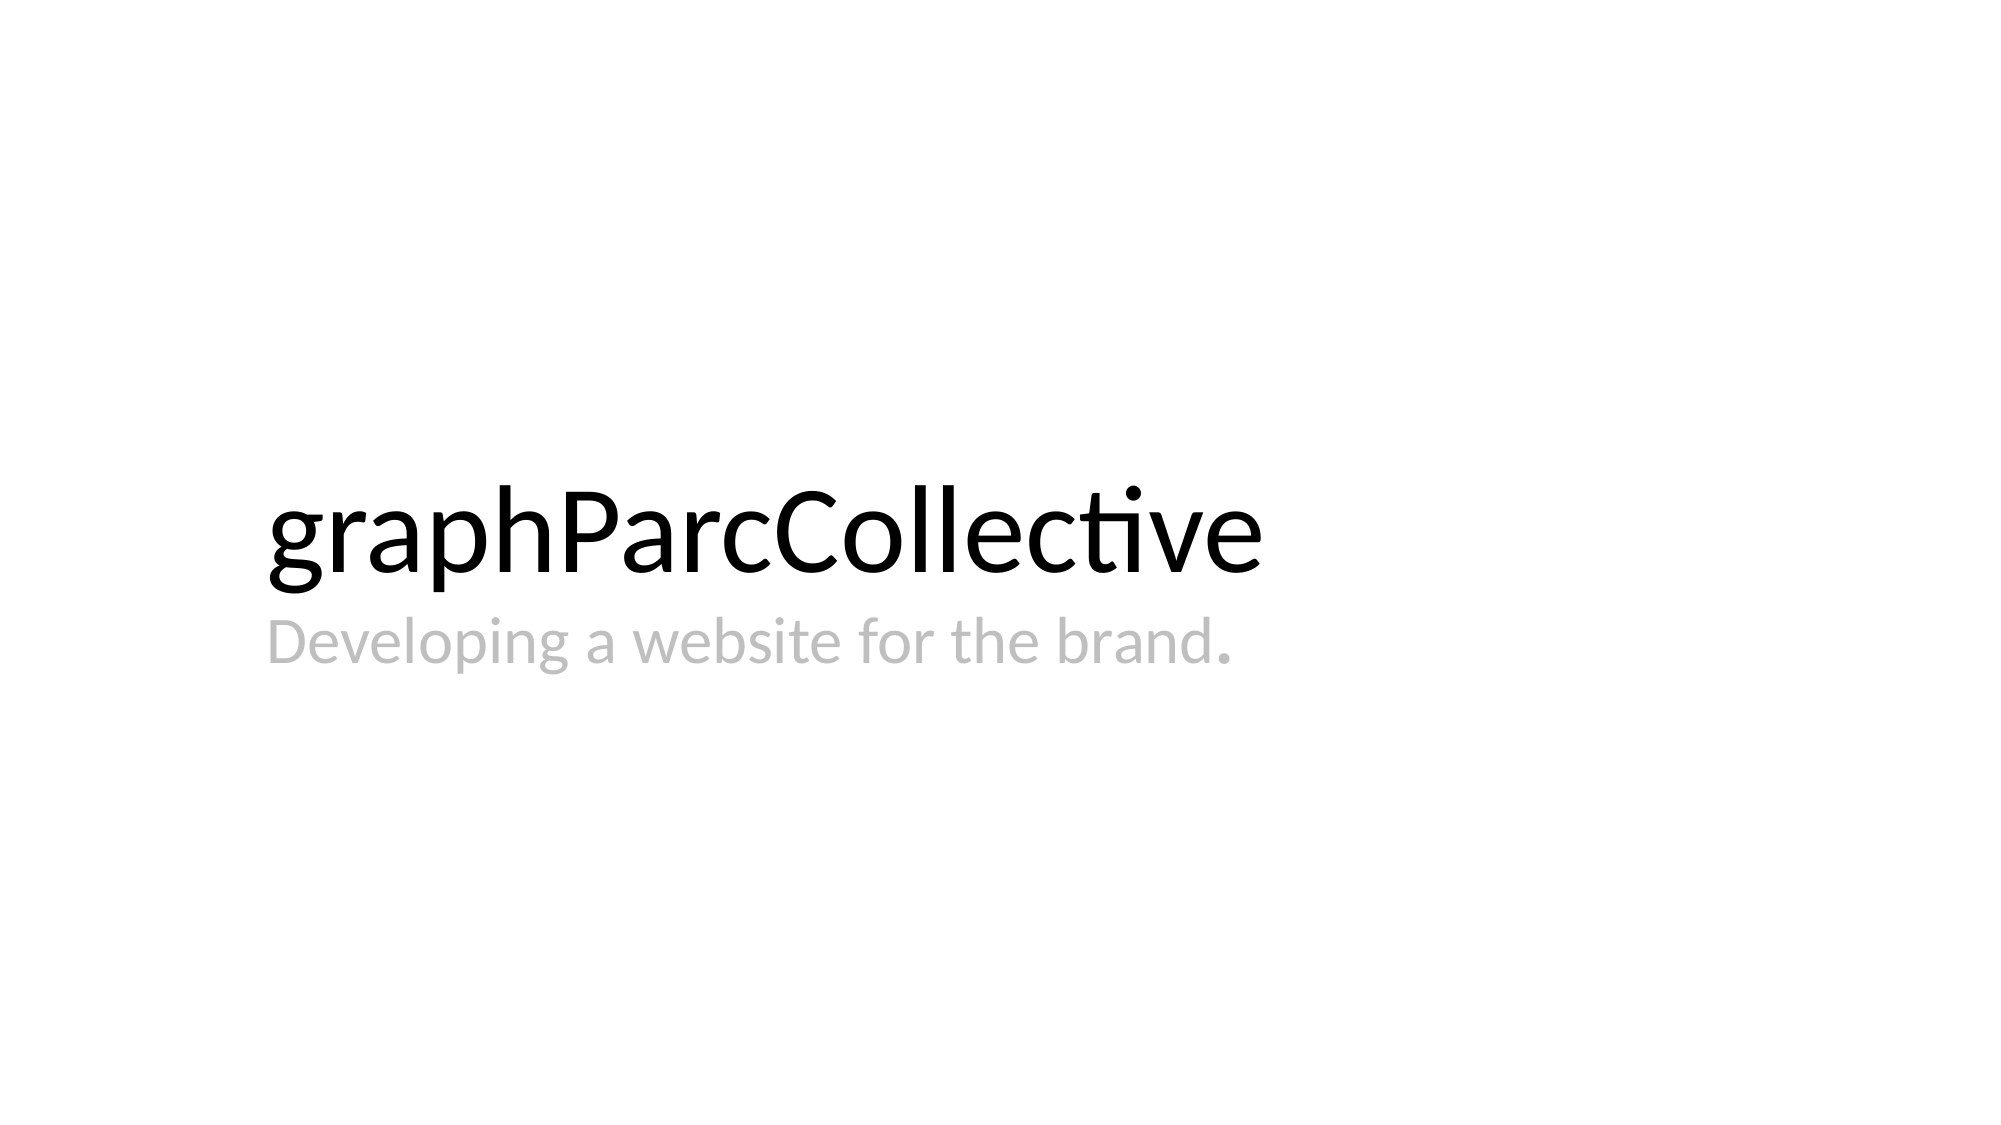

graphParcCollective
Developing a website for the brand.